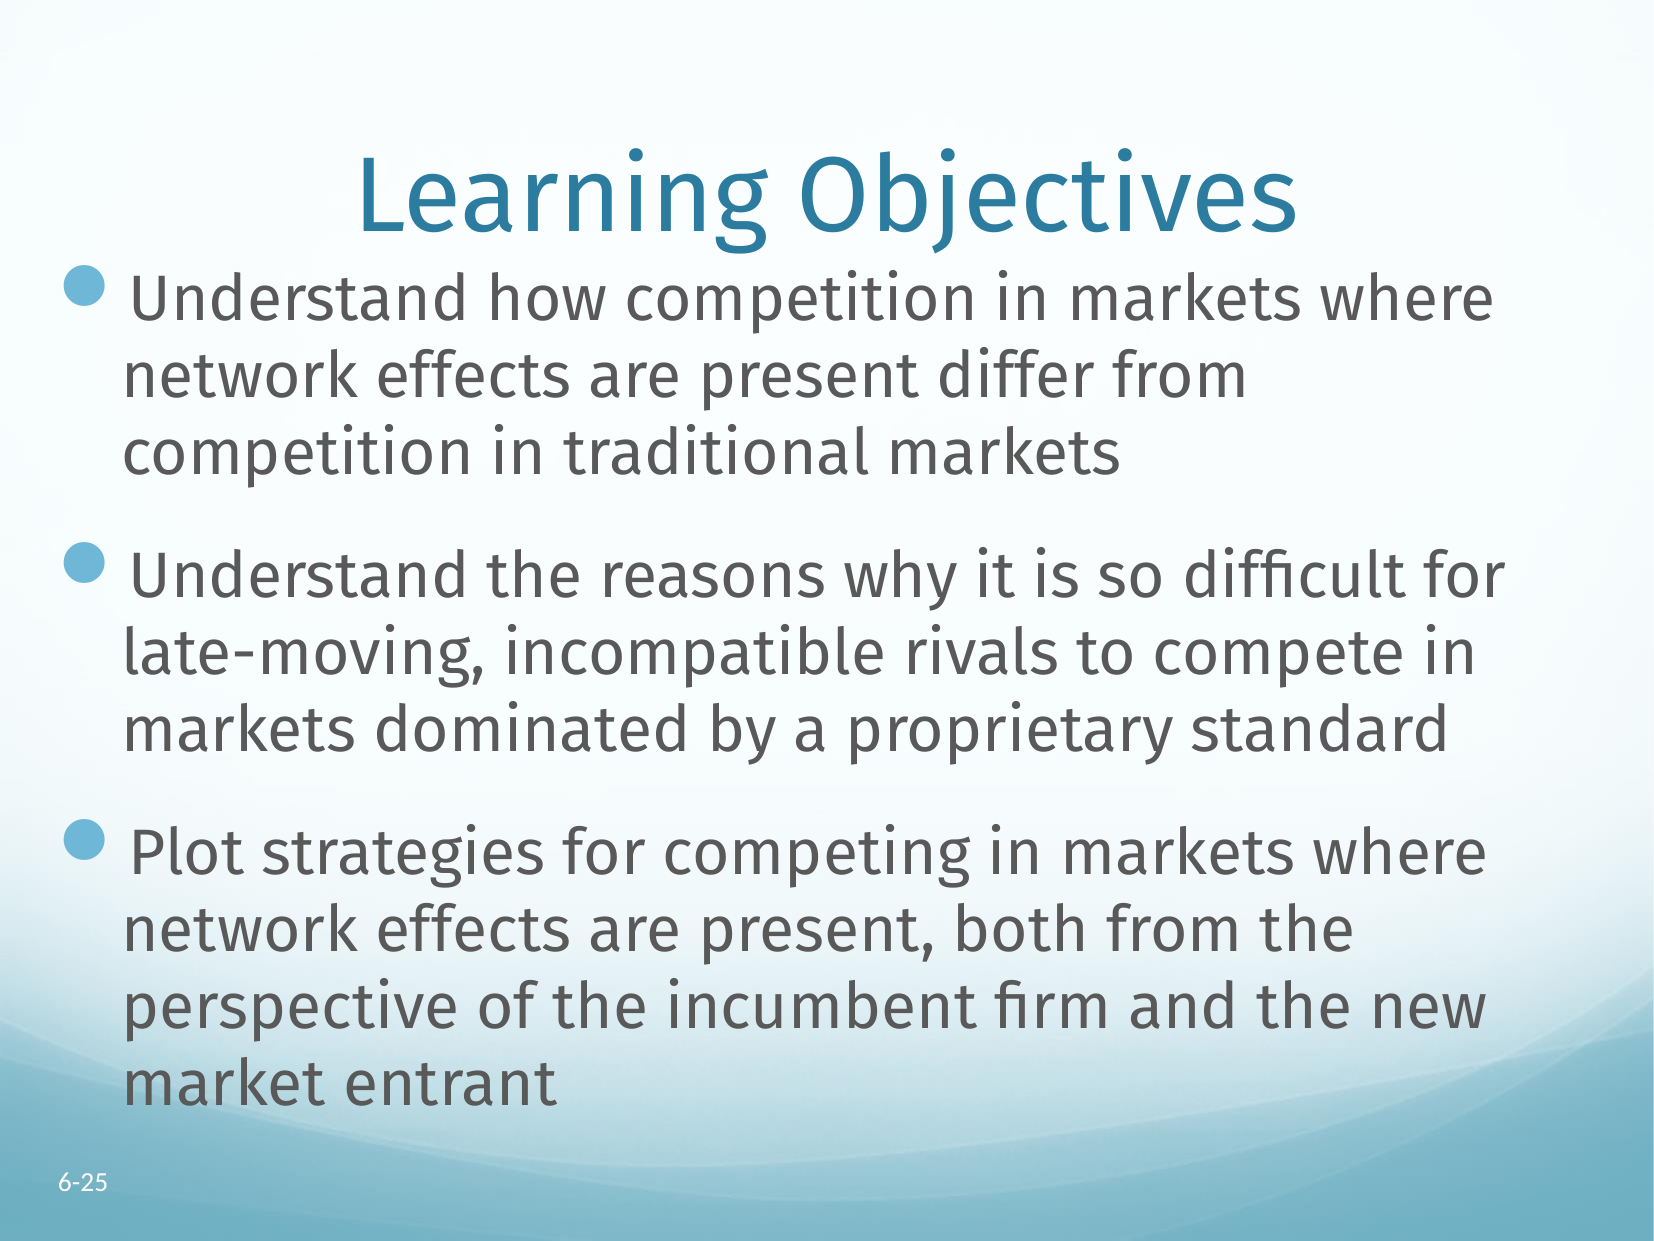

# Learning Objectives
Understand how competition in markets where network effects are present differ from competition in traditional markets
Understand the reasons why it is so difficult for late-moving, incompatible rivals to compete in markets dominated by a proprietary standard
Plot strategies for competing in markets where network effects are present, both from the perspective of the incumbent firm and the new market entrant
6-25